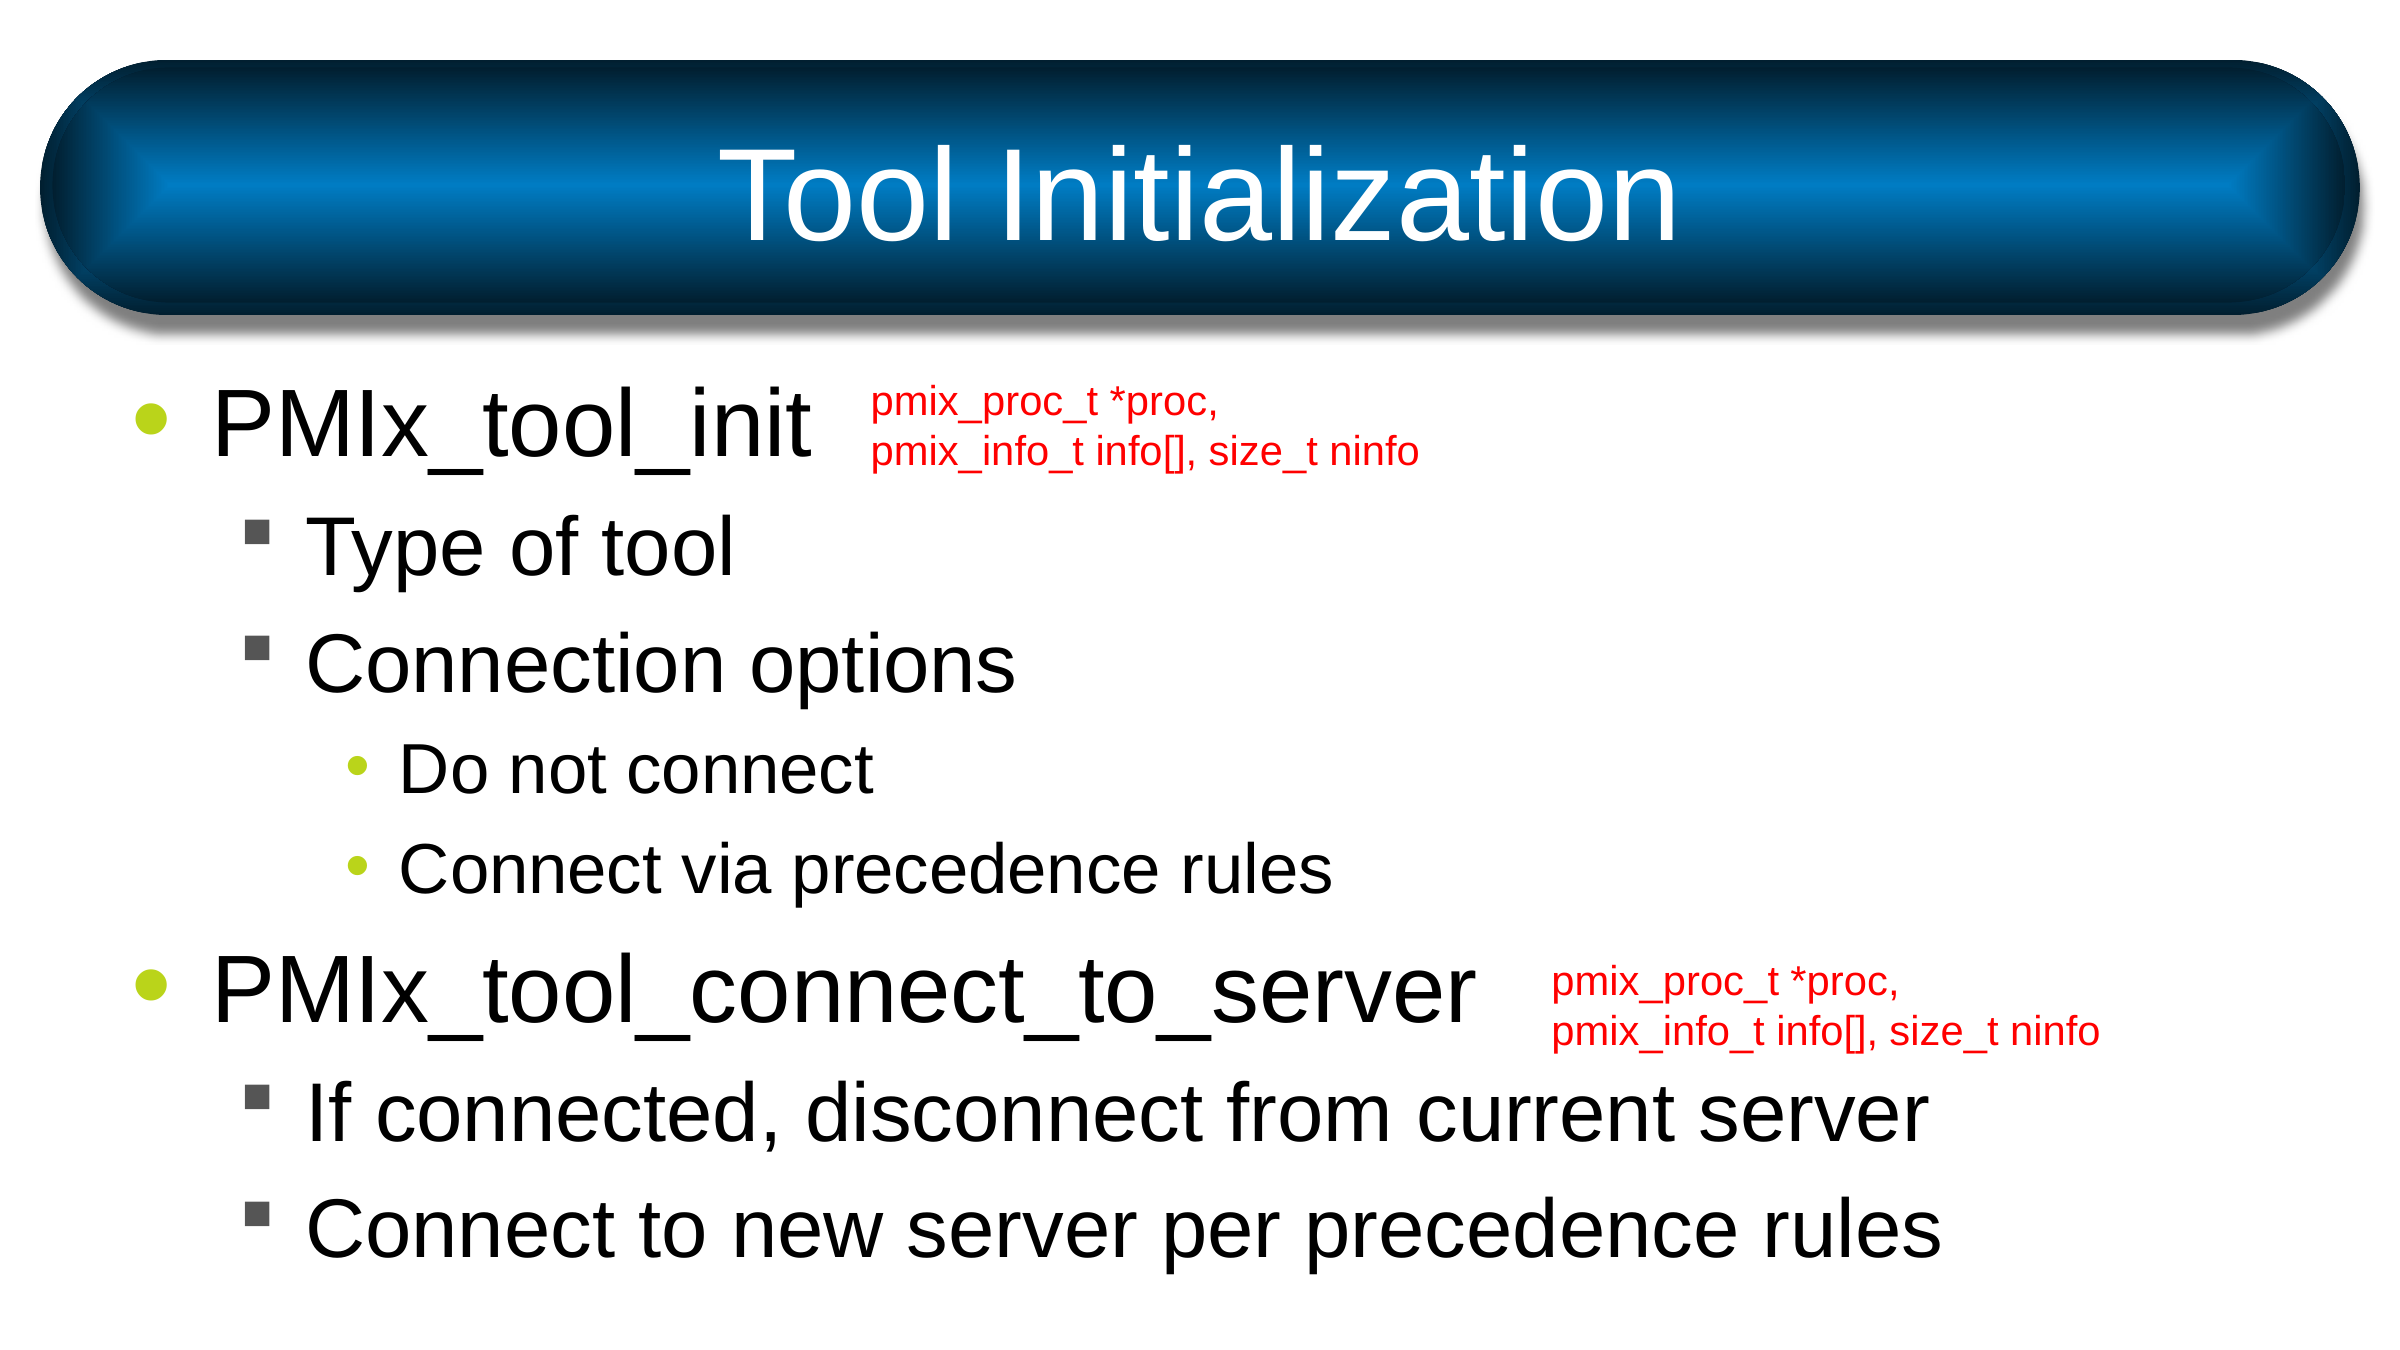

# Tool Initialization
PMIx_tool_init
Type of tool
Connection options
Do not connect
Connect via precedence rules
PMIx_tool_connect_to_server
If connected, disconnect from current server
Connect to new server per precedence rules
pmix_proc_t *proc,
pmix_info_t info[], size_t ninfo
pmix_proc_t *proc,
pmix_info_t info[], size_t ninfo